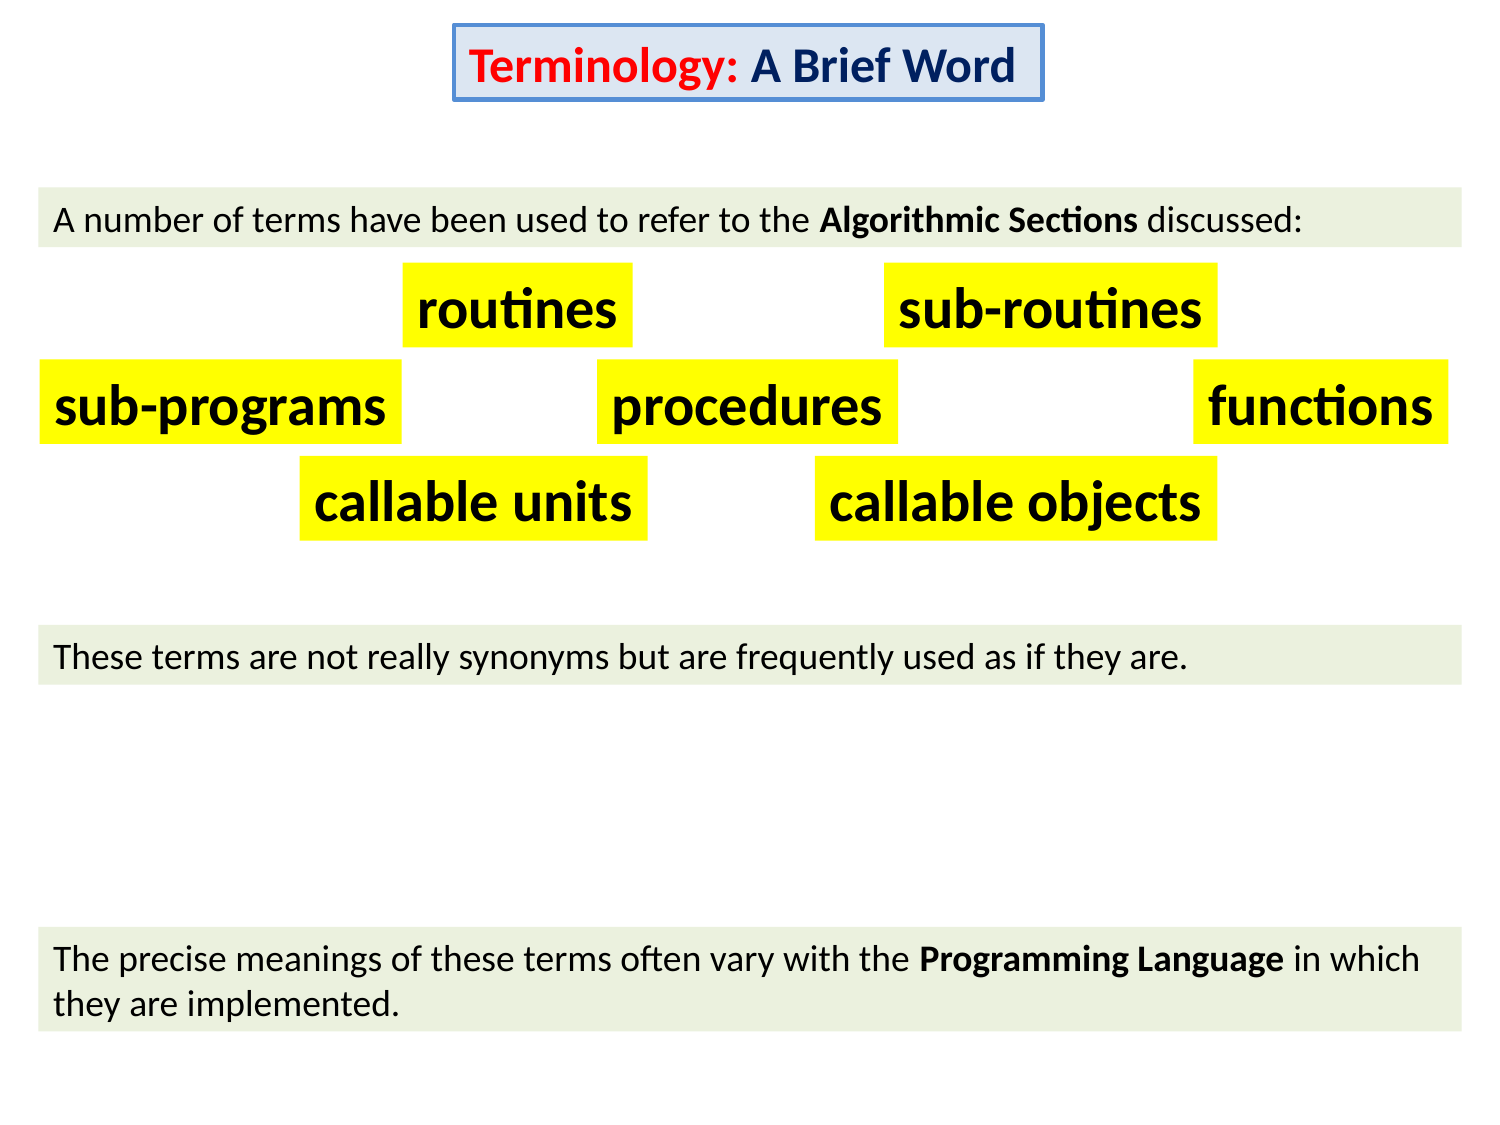

Terminology: A Brief Word
A number of terms have been used to refer to the Algorithmic Sections discussed:
routines
sub-routines
sub-programs
procedures
functions
callable units
callable objects
These terms are not really synonyms but are frequently used as if they are.
The precise meanings of these terms often vary with the Programming Language in which they are implemented.